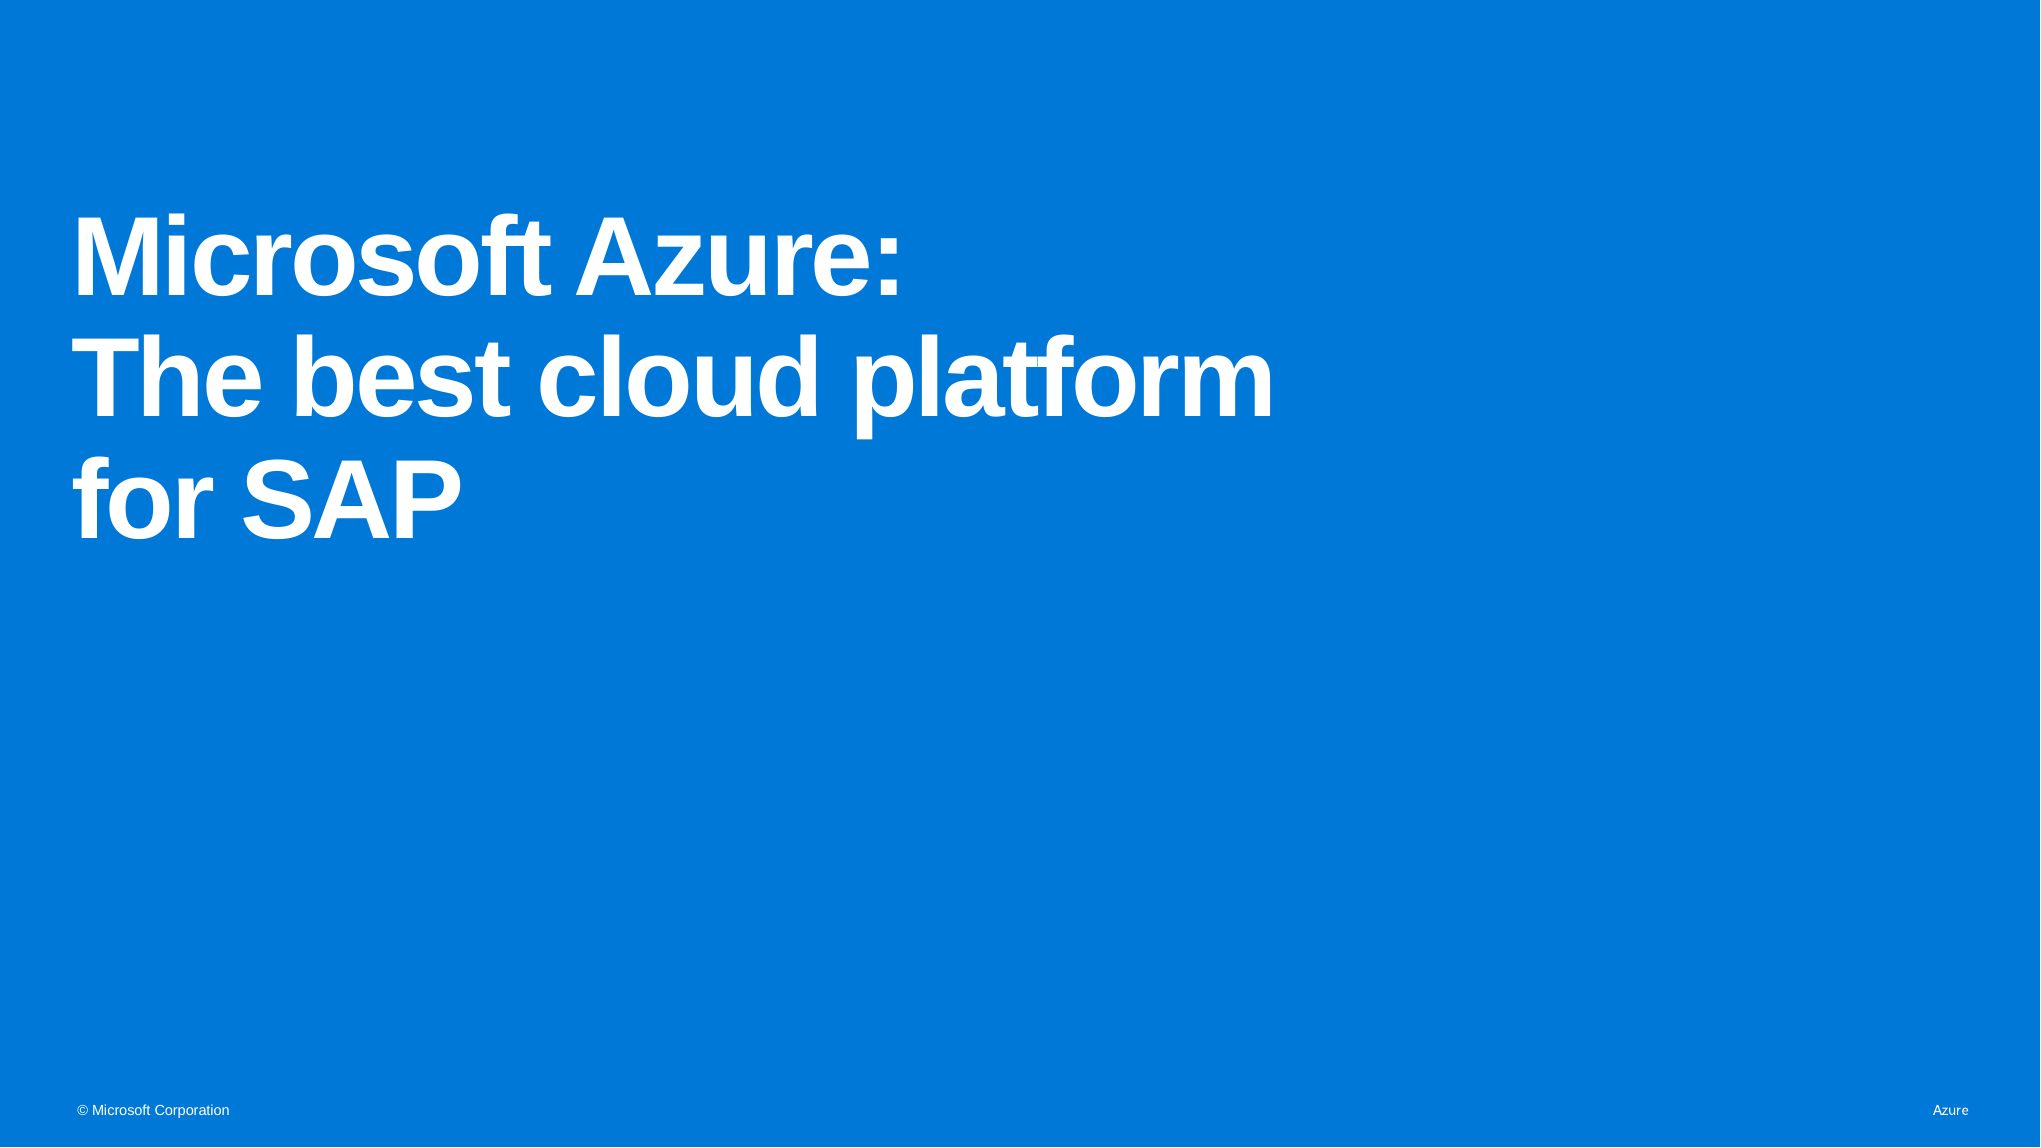

# Microsoft Azure: The best cloud platform for SAP